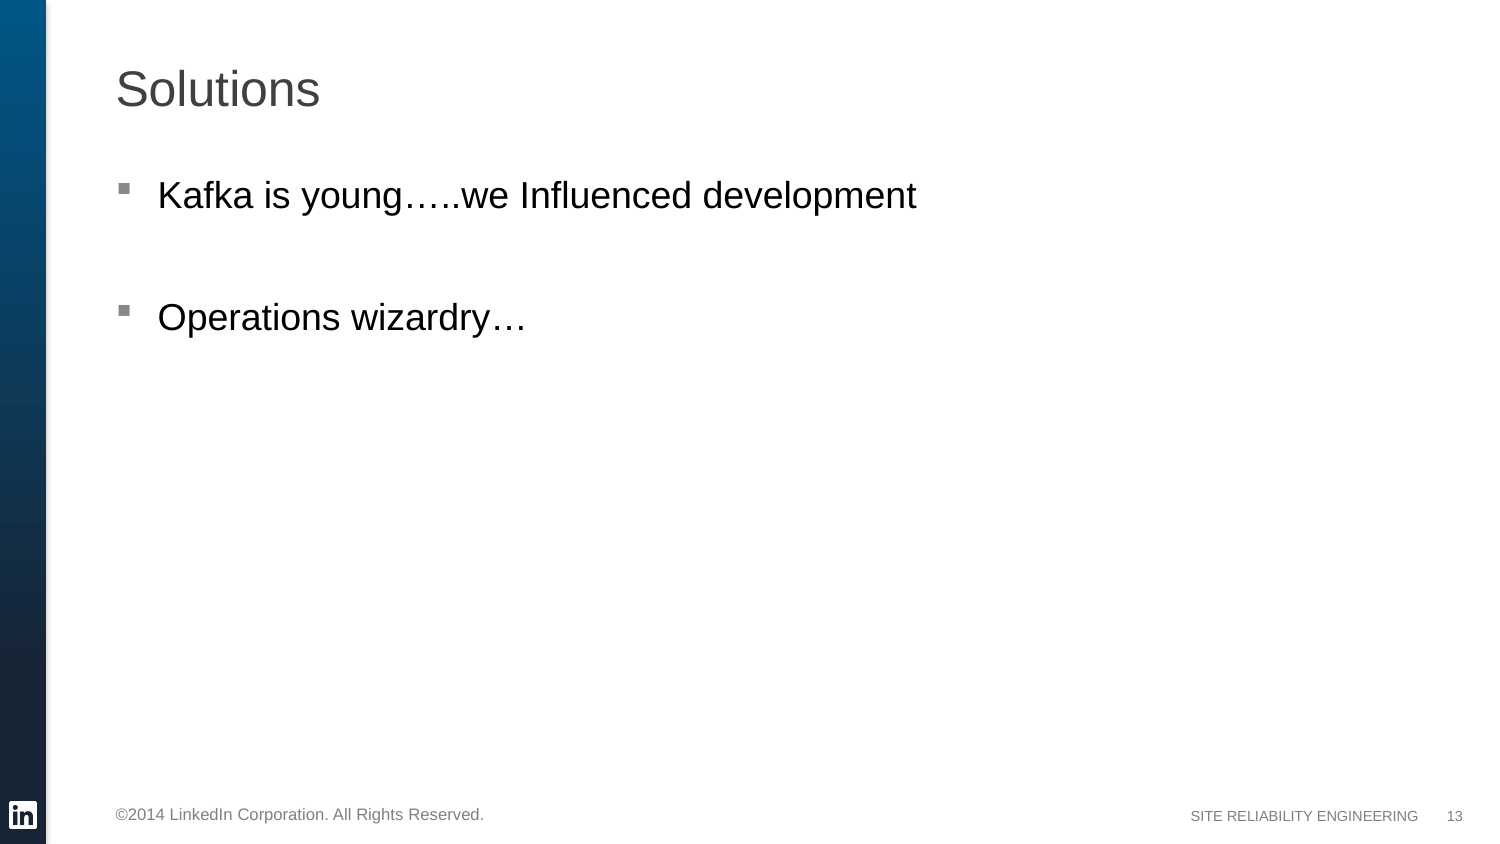

# Solutions
Kafka is young…..we Influenced development

Operations wizardry…

13